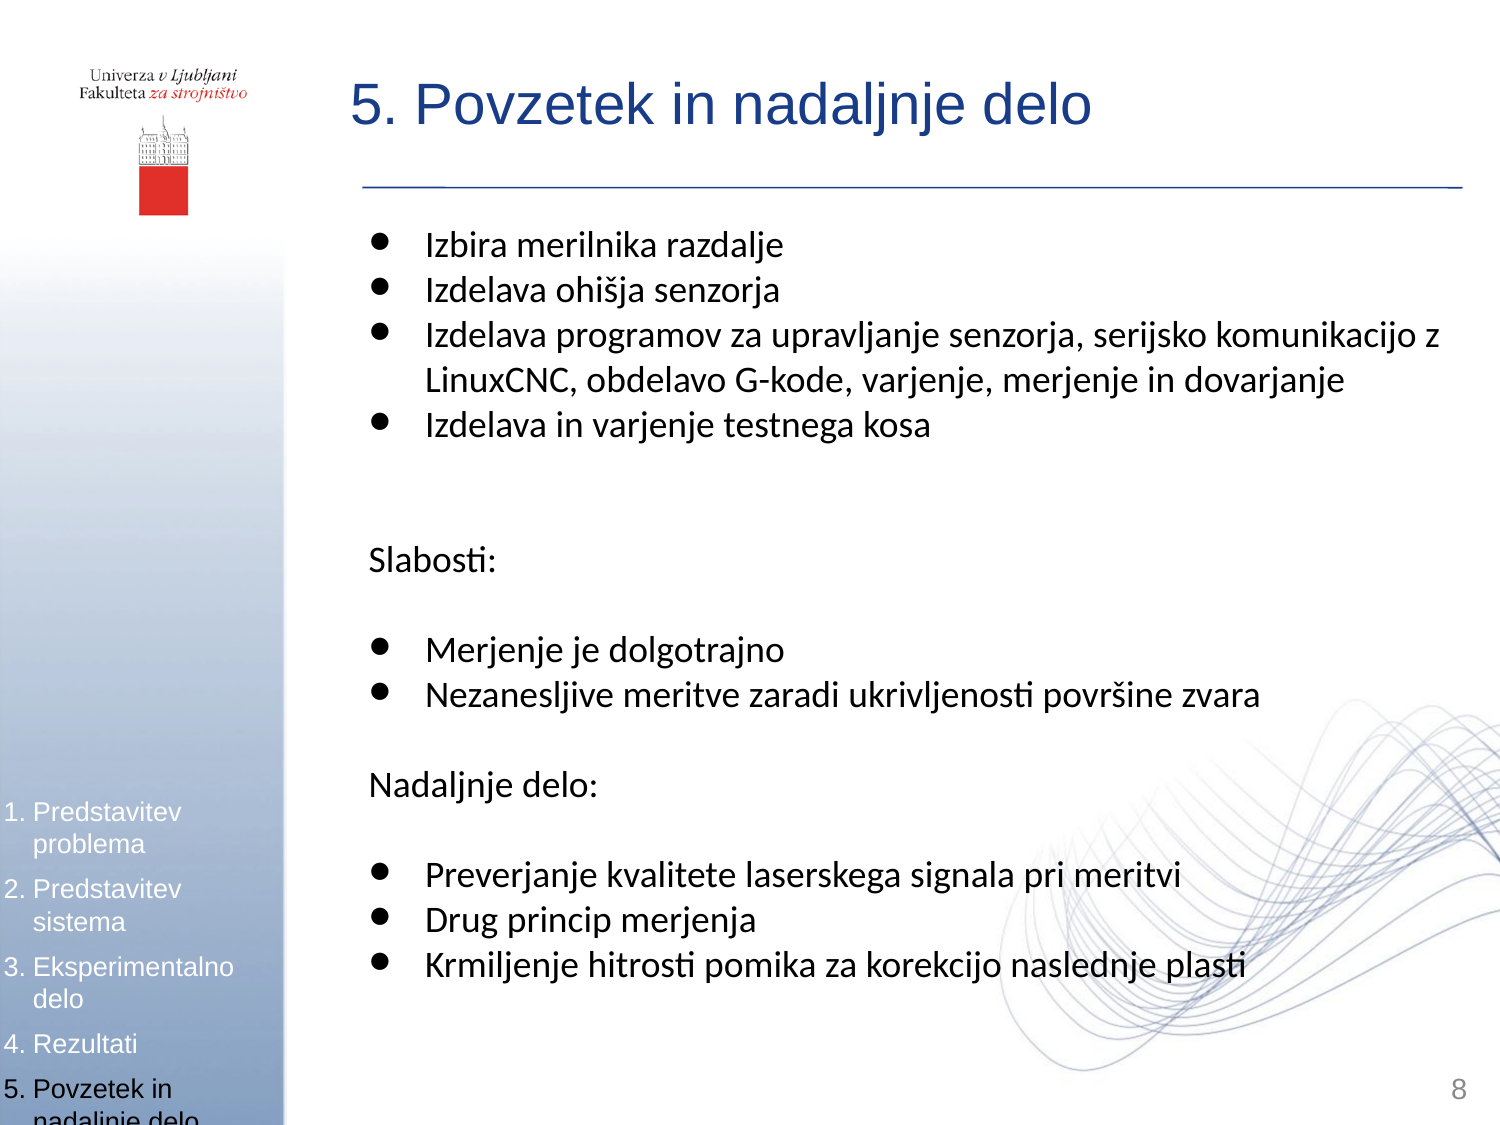

5. Povzetek in nadaljnje delo
Izbira merilnika razdalje
Izdelava ohišja senzorja
Izdelava programov za upravljanje senzorja, serijsko komunikacijo z LinuxCNC, obdelavo G-kode, varjenje, merjenje in dovarjanje
Izdelava in varjenje testnega kosa

Slabosti:

Merjenje je dolgotrajno
Nezanesljive meritve zaradi ukrivljenosti površine zvara

Nadaljnje delo:

Preverjanje kvalitete laserskega signala pri meritvi
Drug princip merjenja
Krmiljenje hitrosti pomika za korekcijo naslednje plasti

Predstavitev problema
Predstavitev sistema
Eksperimentalno delo
Rezultati
Povzetek in nadaljnje delo

8